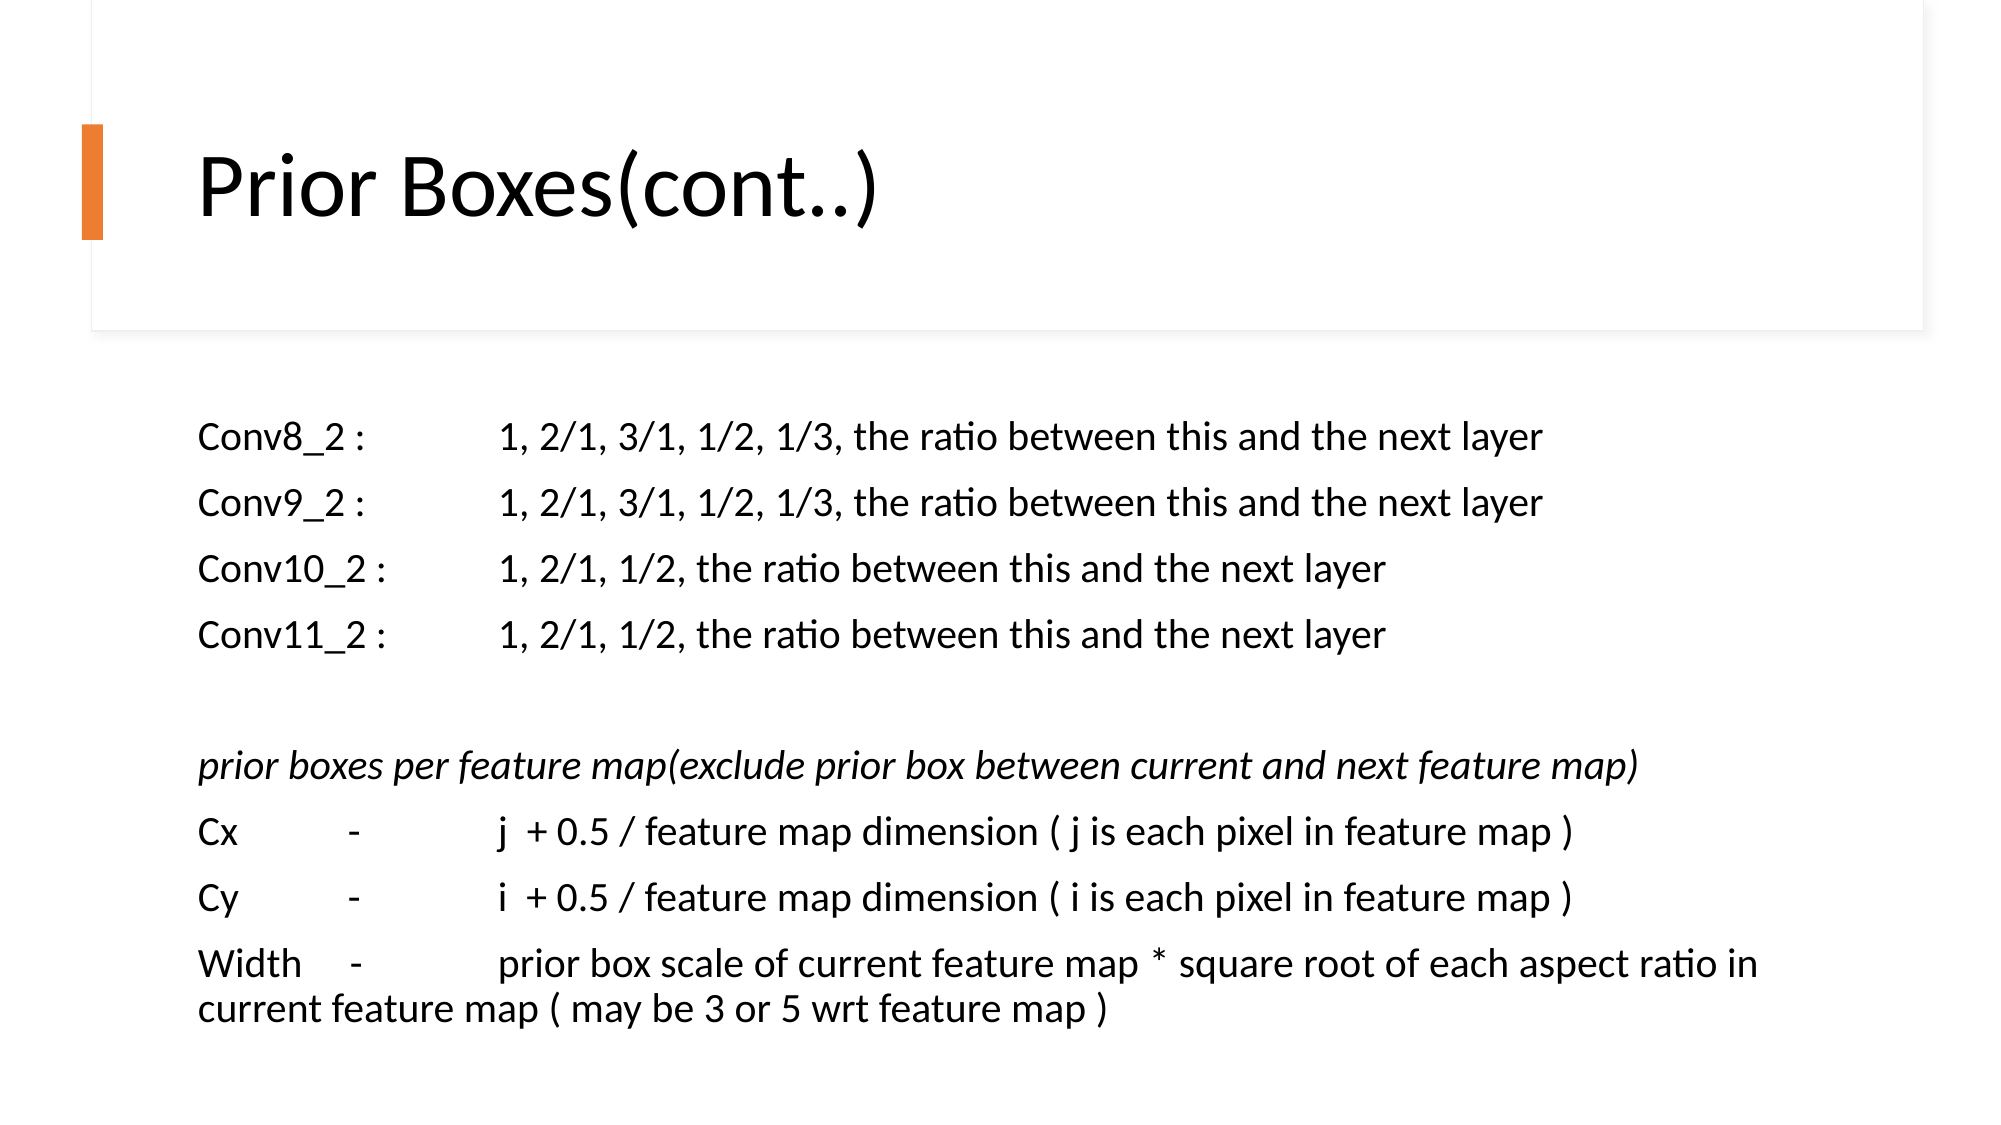

# Prior Boxes(cont..)

Conv8_2 : 	1, 2/1, 3/1, 1/2, 1/3, the ratio between this and the next layer
Conv9_2 : 	1, 2/1, 3/1, 1/2, 1/3, the ratio between this and the next layer
Conv10_2 : 	1, 2/1, 1/2, the ratio between this and the next layer
Conv11_2 : 	1, 2/1, 1/2, the ratio between this and the next layer

prior boxes per feature map(exclude prior box between current and next feature map)
Cx	-	j  + 0.5 / feature map dimension ( j is each pixel in feature map )
Cy	-	i  + 0.5 / feature map dimension ( i is each pixel in feature map )
Width     -	prior box scale of current feature map * square root of each aspect ratio in current feature map ( may be 3 or 5 wrt feature map )

33